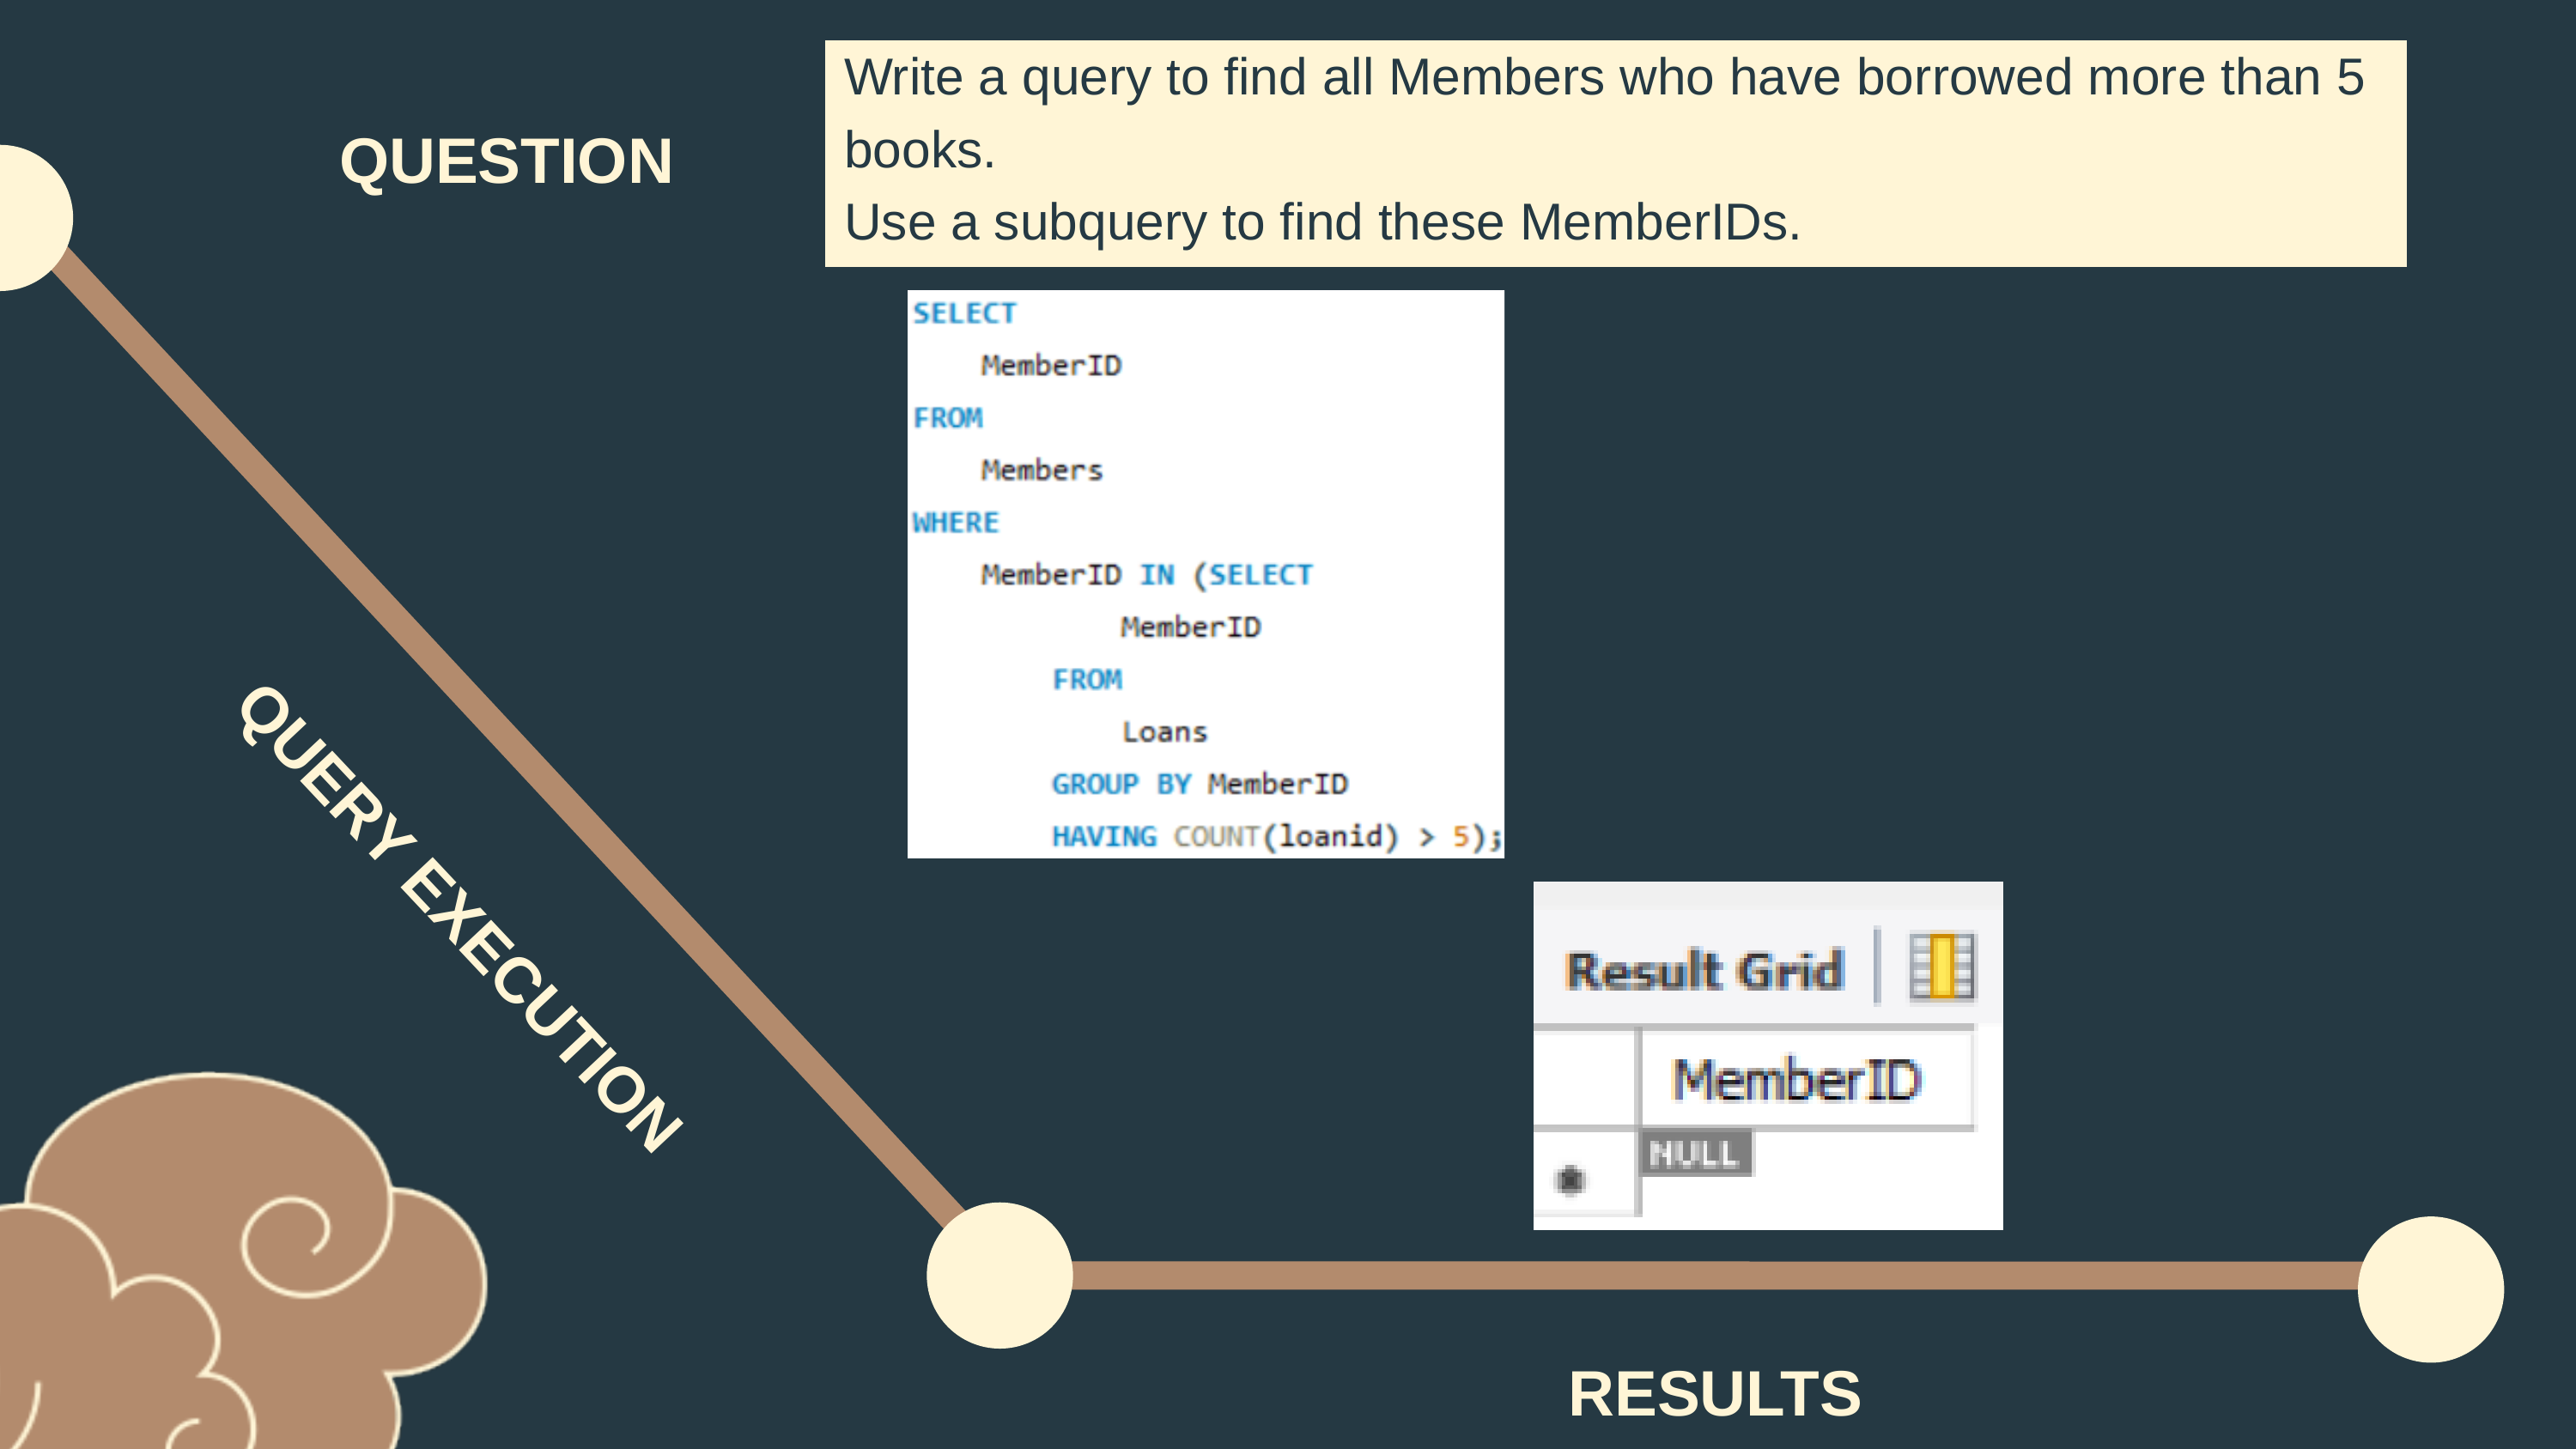

Write a query to find all Members who have borrowed more than 5 books.
Use a subquery to find these MemberIDs.

QUESTION

QUERY EXECUTION

RESULTS